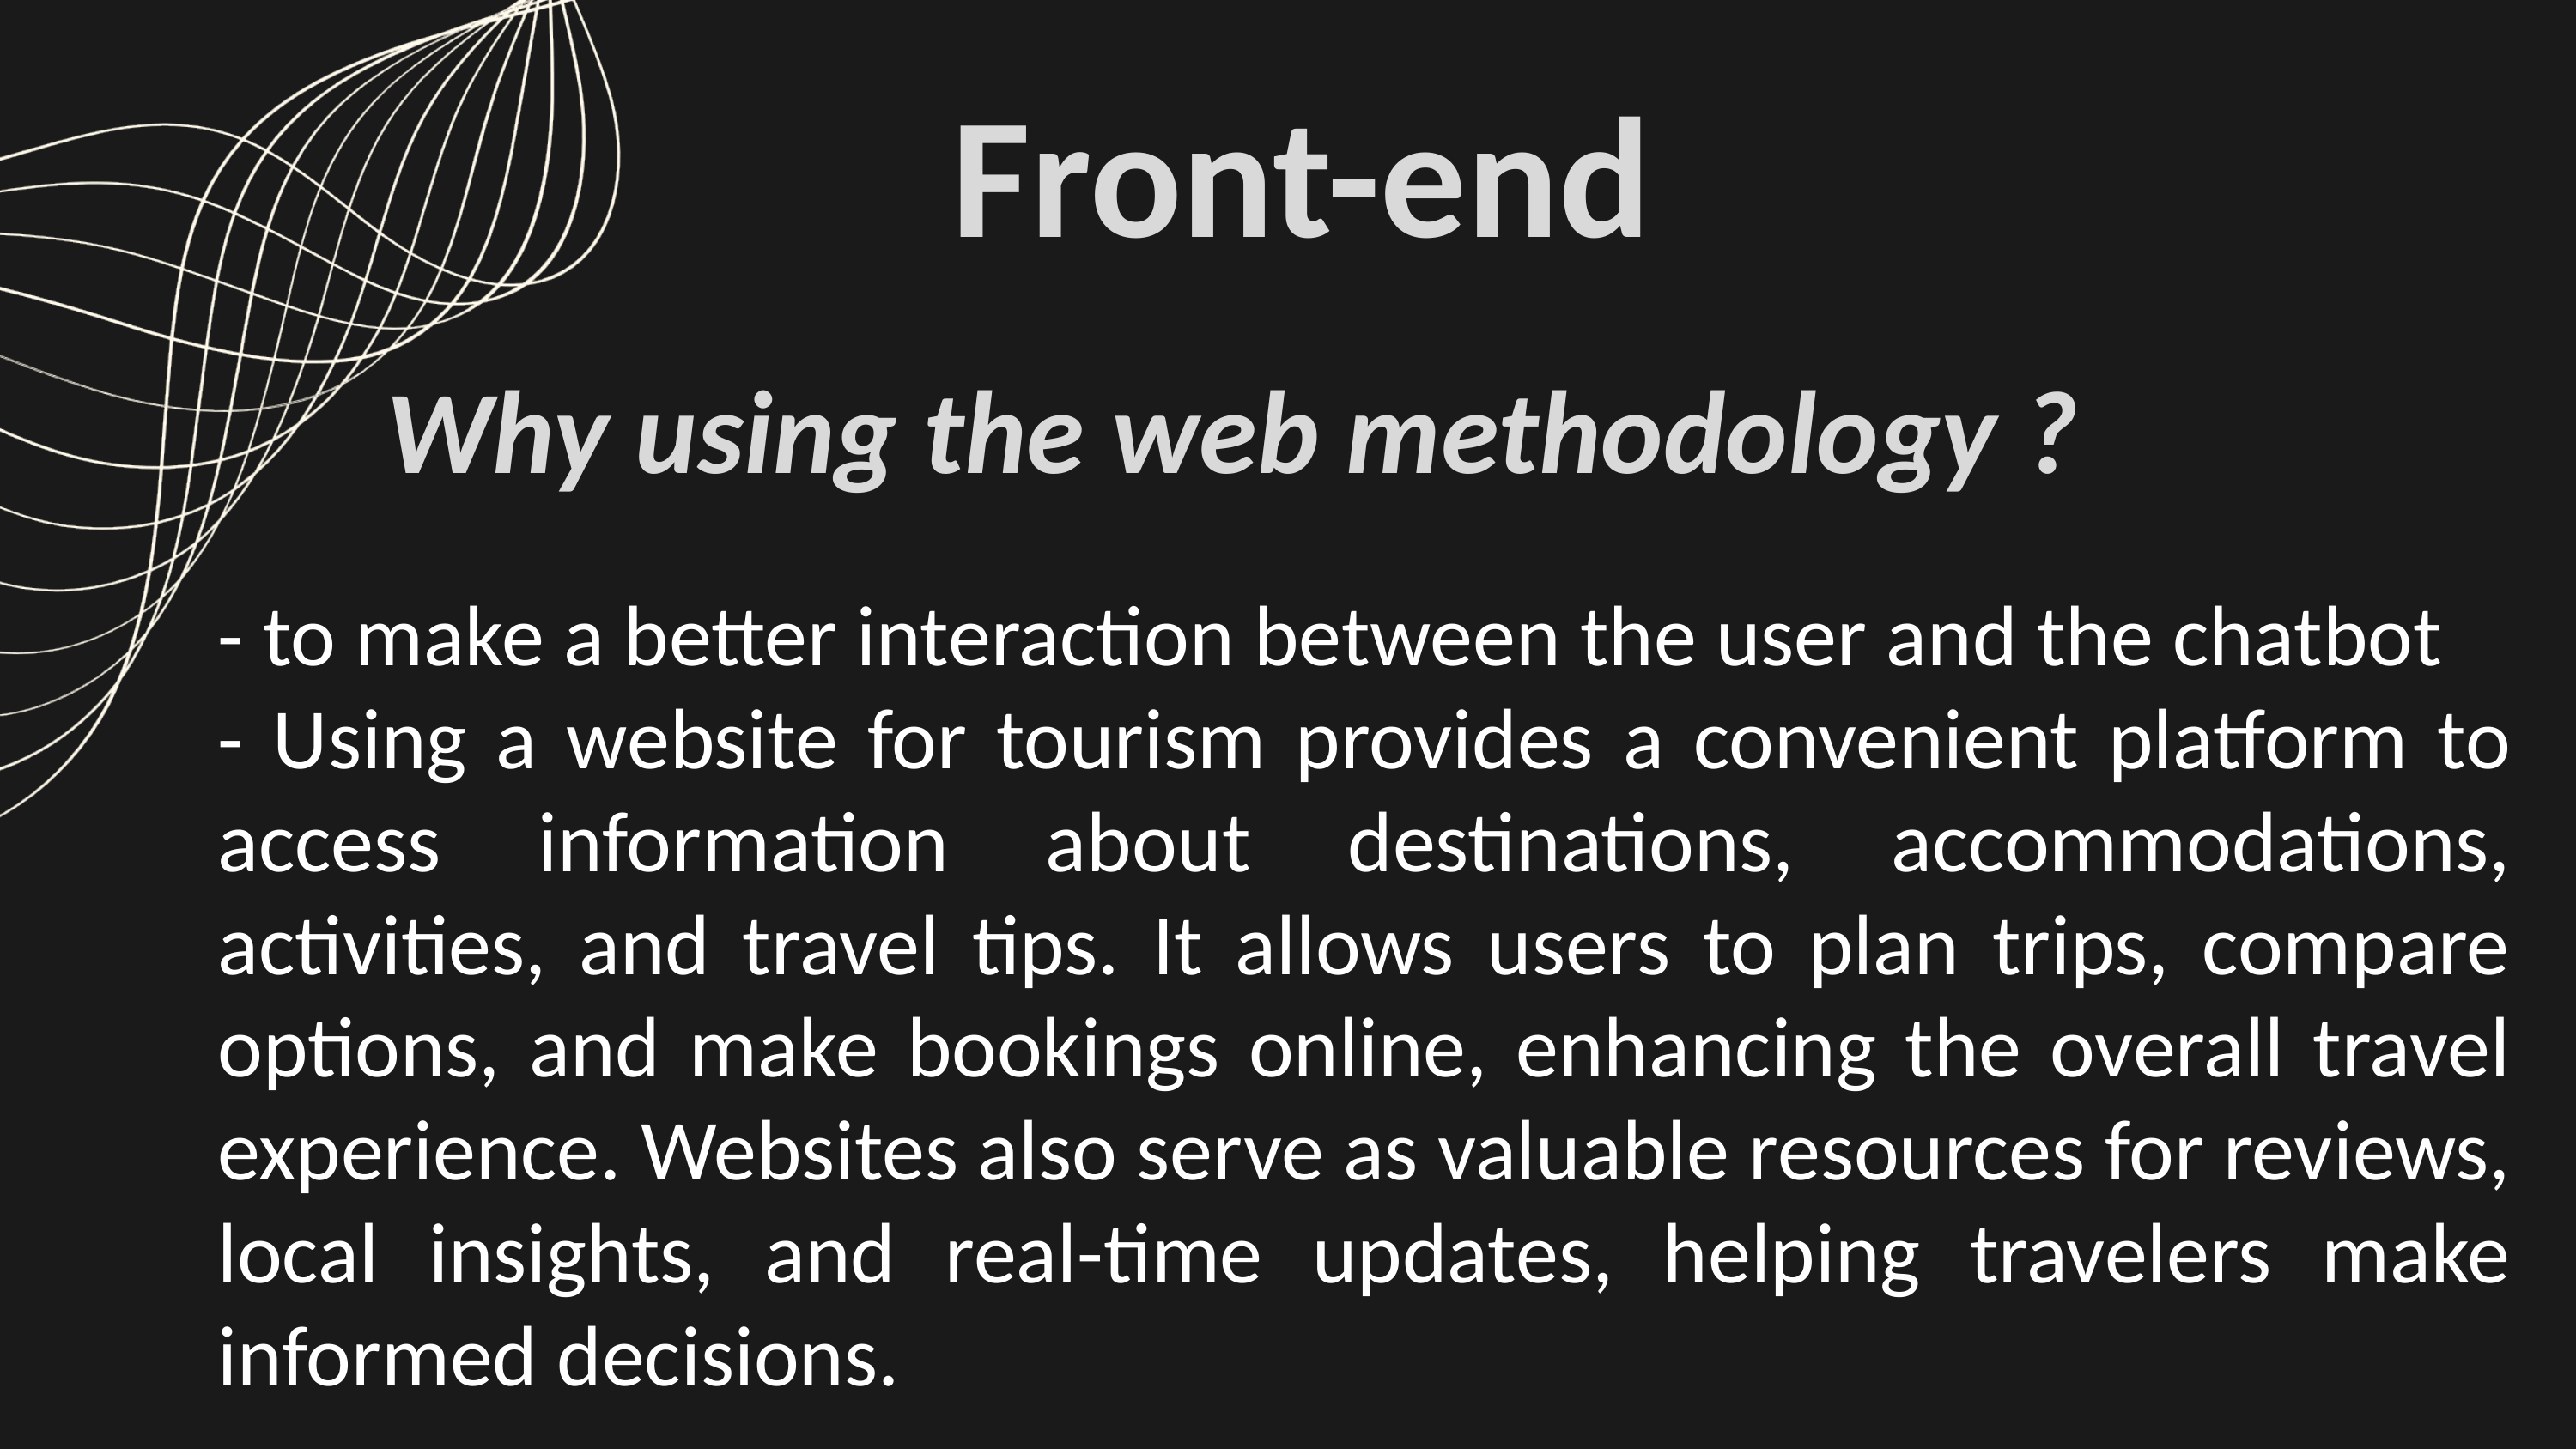

Front-end
Why using the web methodology ?
- to make a better interaction between the user and the chatbot
- Using a website for tourism provides a convenient platform to access information about destinations, accommodations, activities, and travel tips. It allows users to plan trips, compare options, and make bookings online, enhancing the overall travel experience. Websites also serve as valuable resources for reviews, local insights, and real-time updates, helping travelers make informed decisions.